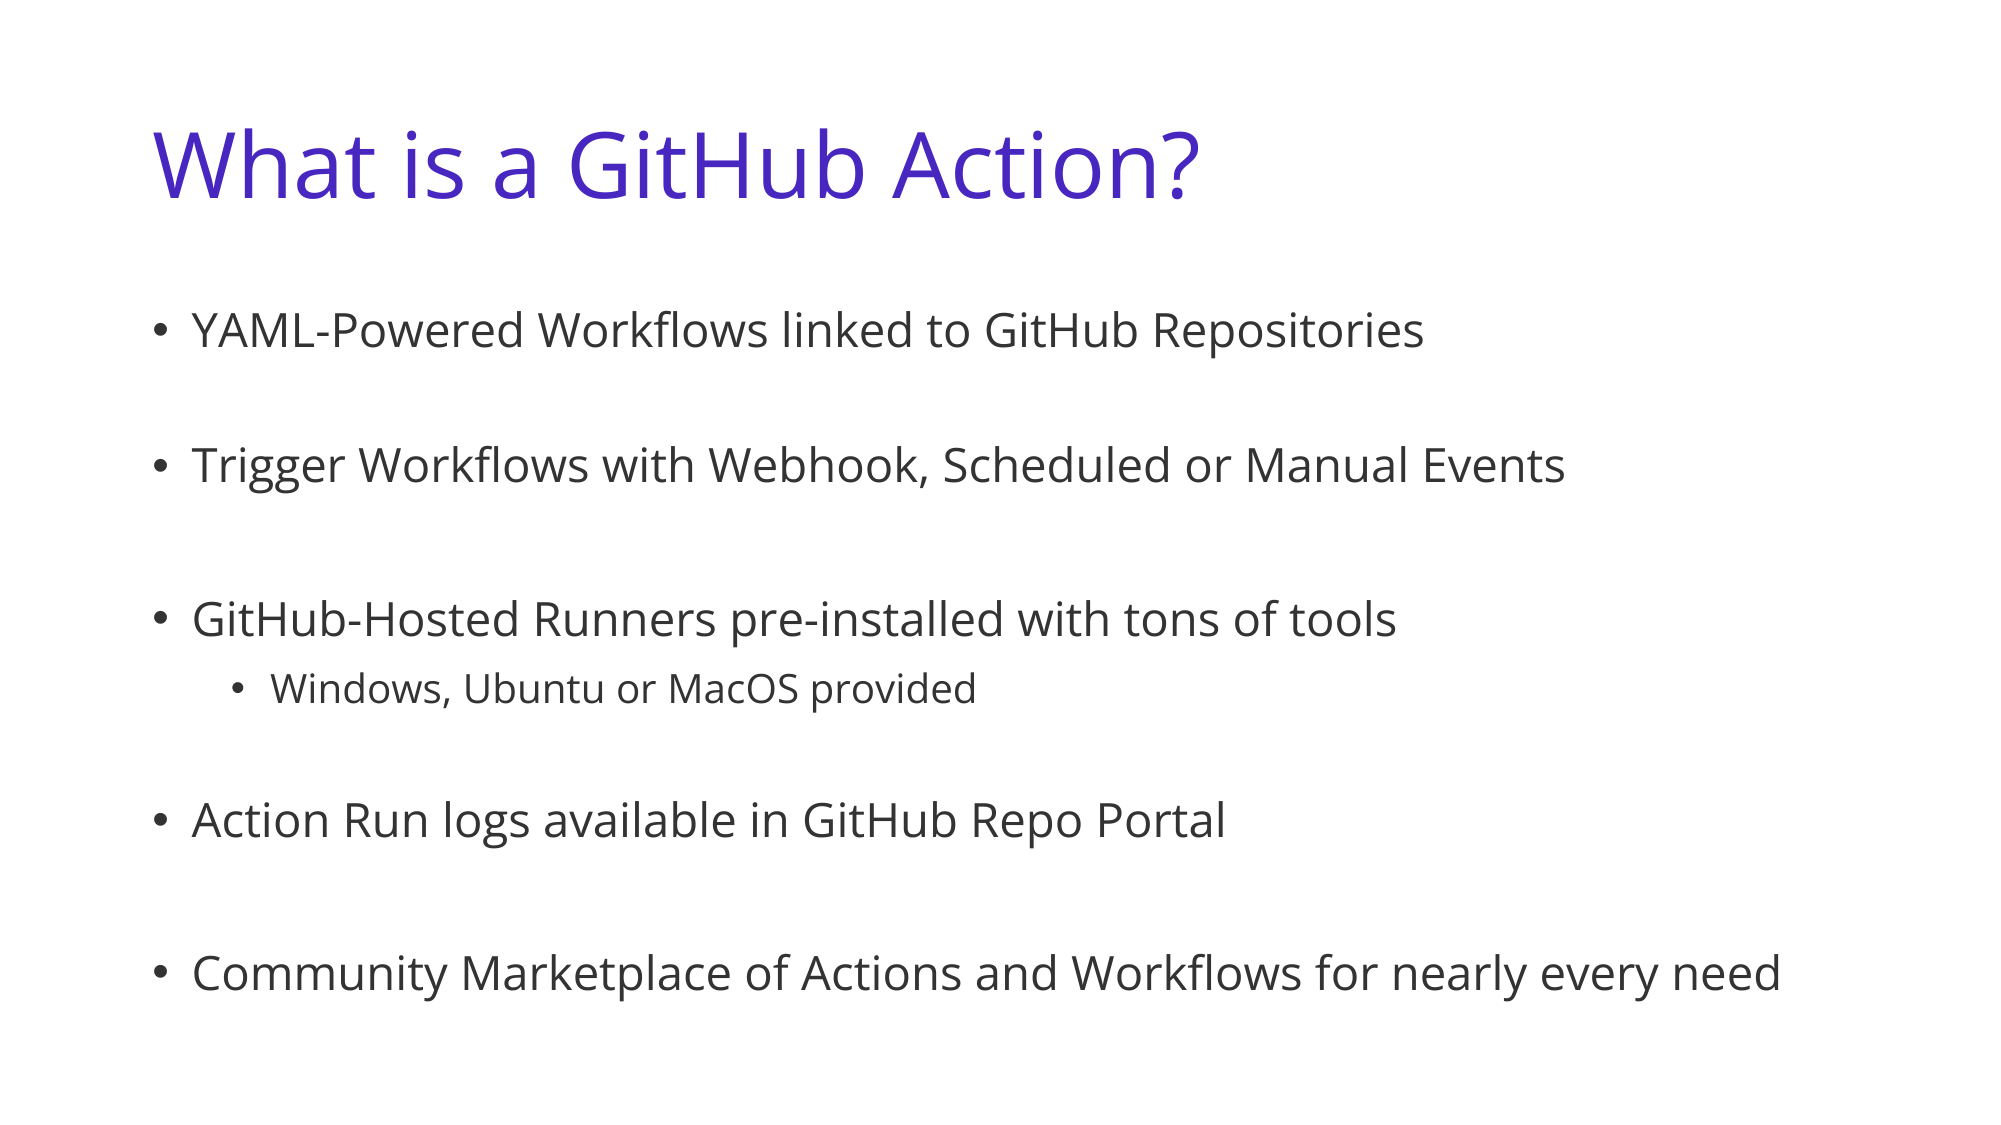

# What is a GitHub Action?
YAML-Powered Workflows linked to GitHub Repositories

Trigger Workflows with Webhook, Scheduled or Manual Events

GitHub-Hosted Runners pre-installed with tons of tools
Windows, Ubuntu or MacOS provided

Action Run logs available in GitHub Repo Portal

Community Marketplace of Actions and Workflows for nearly every need